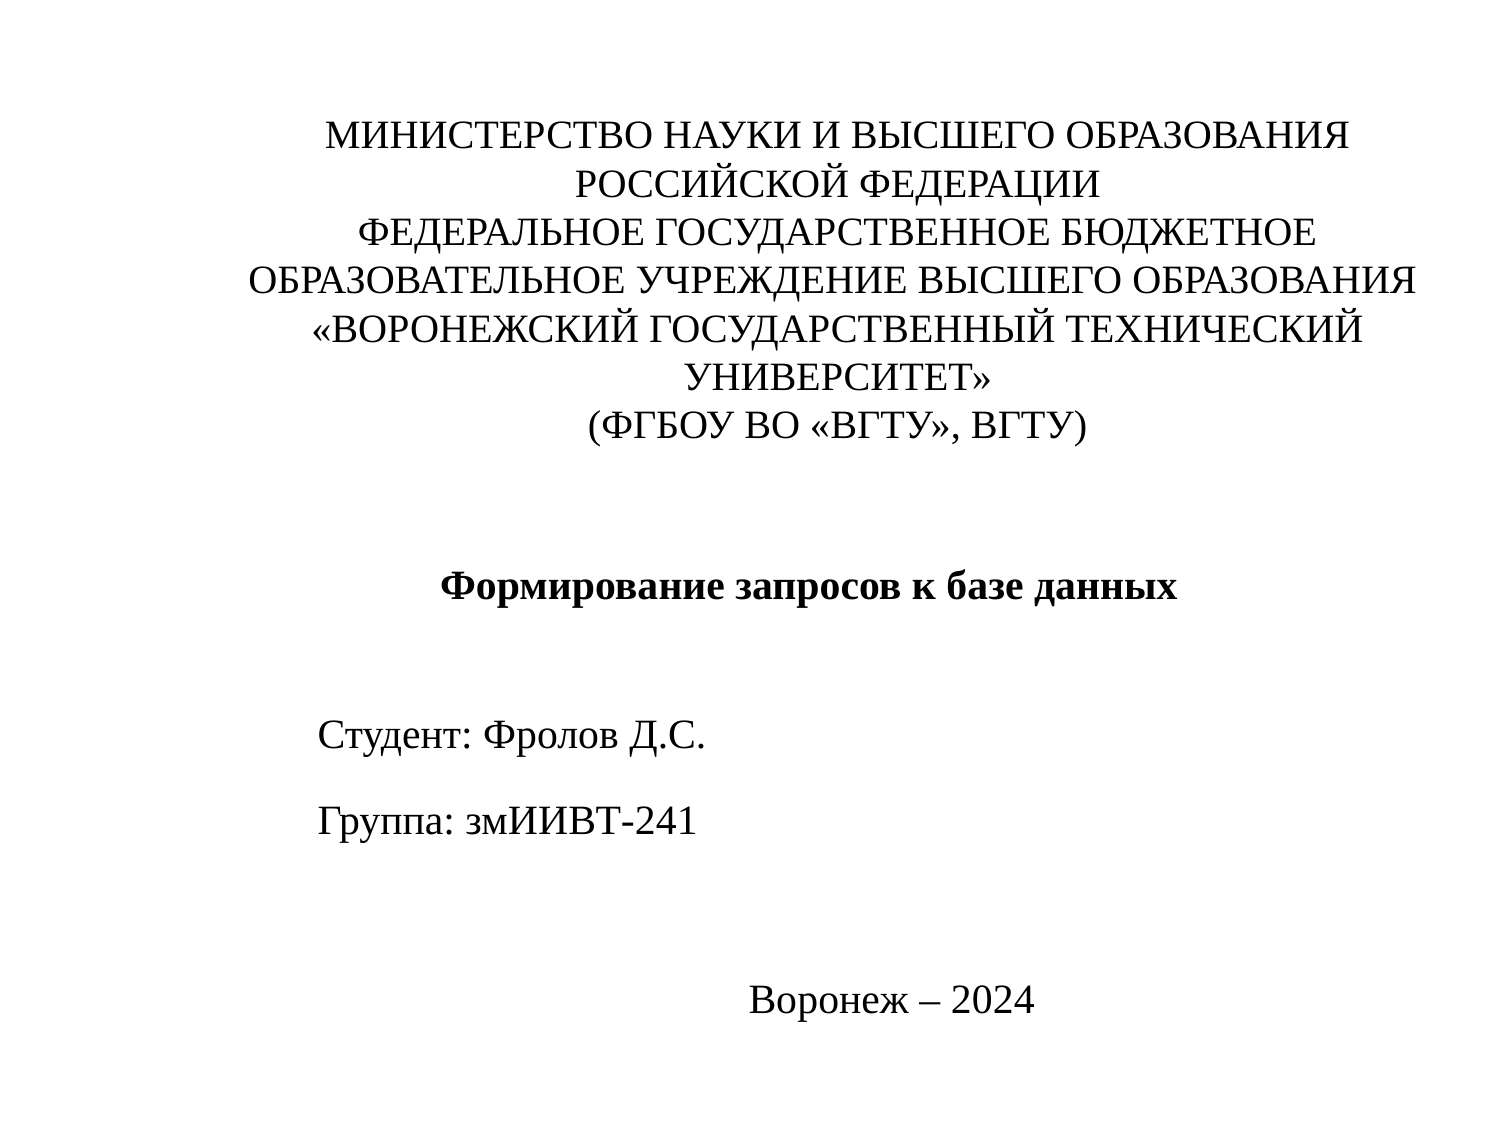

# МИНИСТЕРСТВО НАУКИ И ВЫСШЕГО ОБРАЗОВАНИЯ РОССИЙСКОЙ ФЕДЕРАЦИИ ФЕДЕРАЛЬНОЕ ГОСУДАРСТВЕННОЕ БЮДЖЕТНОЕ ОБРАЗОВАТЕЛЬНОЕ УЧРЕЖДЕНИЕ ВЫСШЕГО ОБРАЗОВАНИЯ «ВОРОНЕЖСКИЙ ГОСУДАРСТВЕННЫЙ ТЕХНИЧЕСКИЙ УНИВЕРСИТЕТ» (ФГБОУ ВО «ВГТУ», ВГТУ)
Формирование запросов к базе данных
Студент: Фролов Д.С.
Группа: змИИВТ-241
Воронеж – 2024